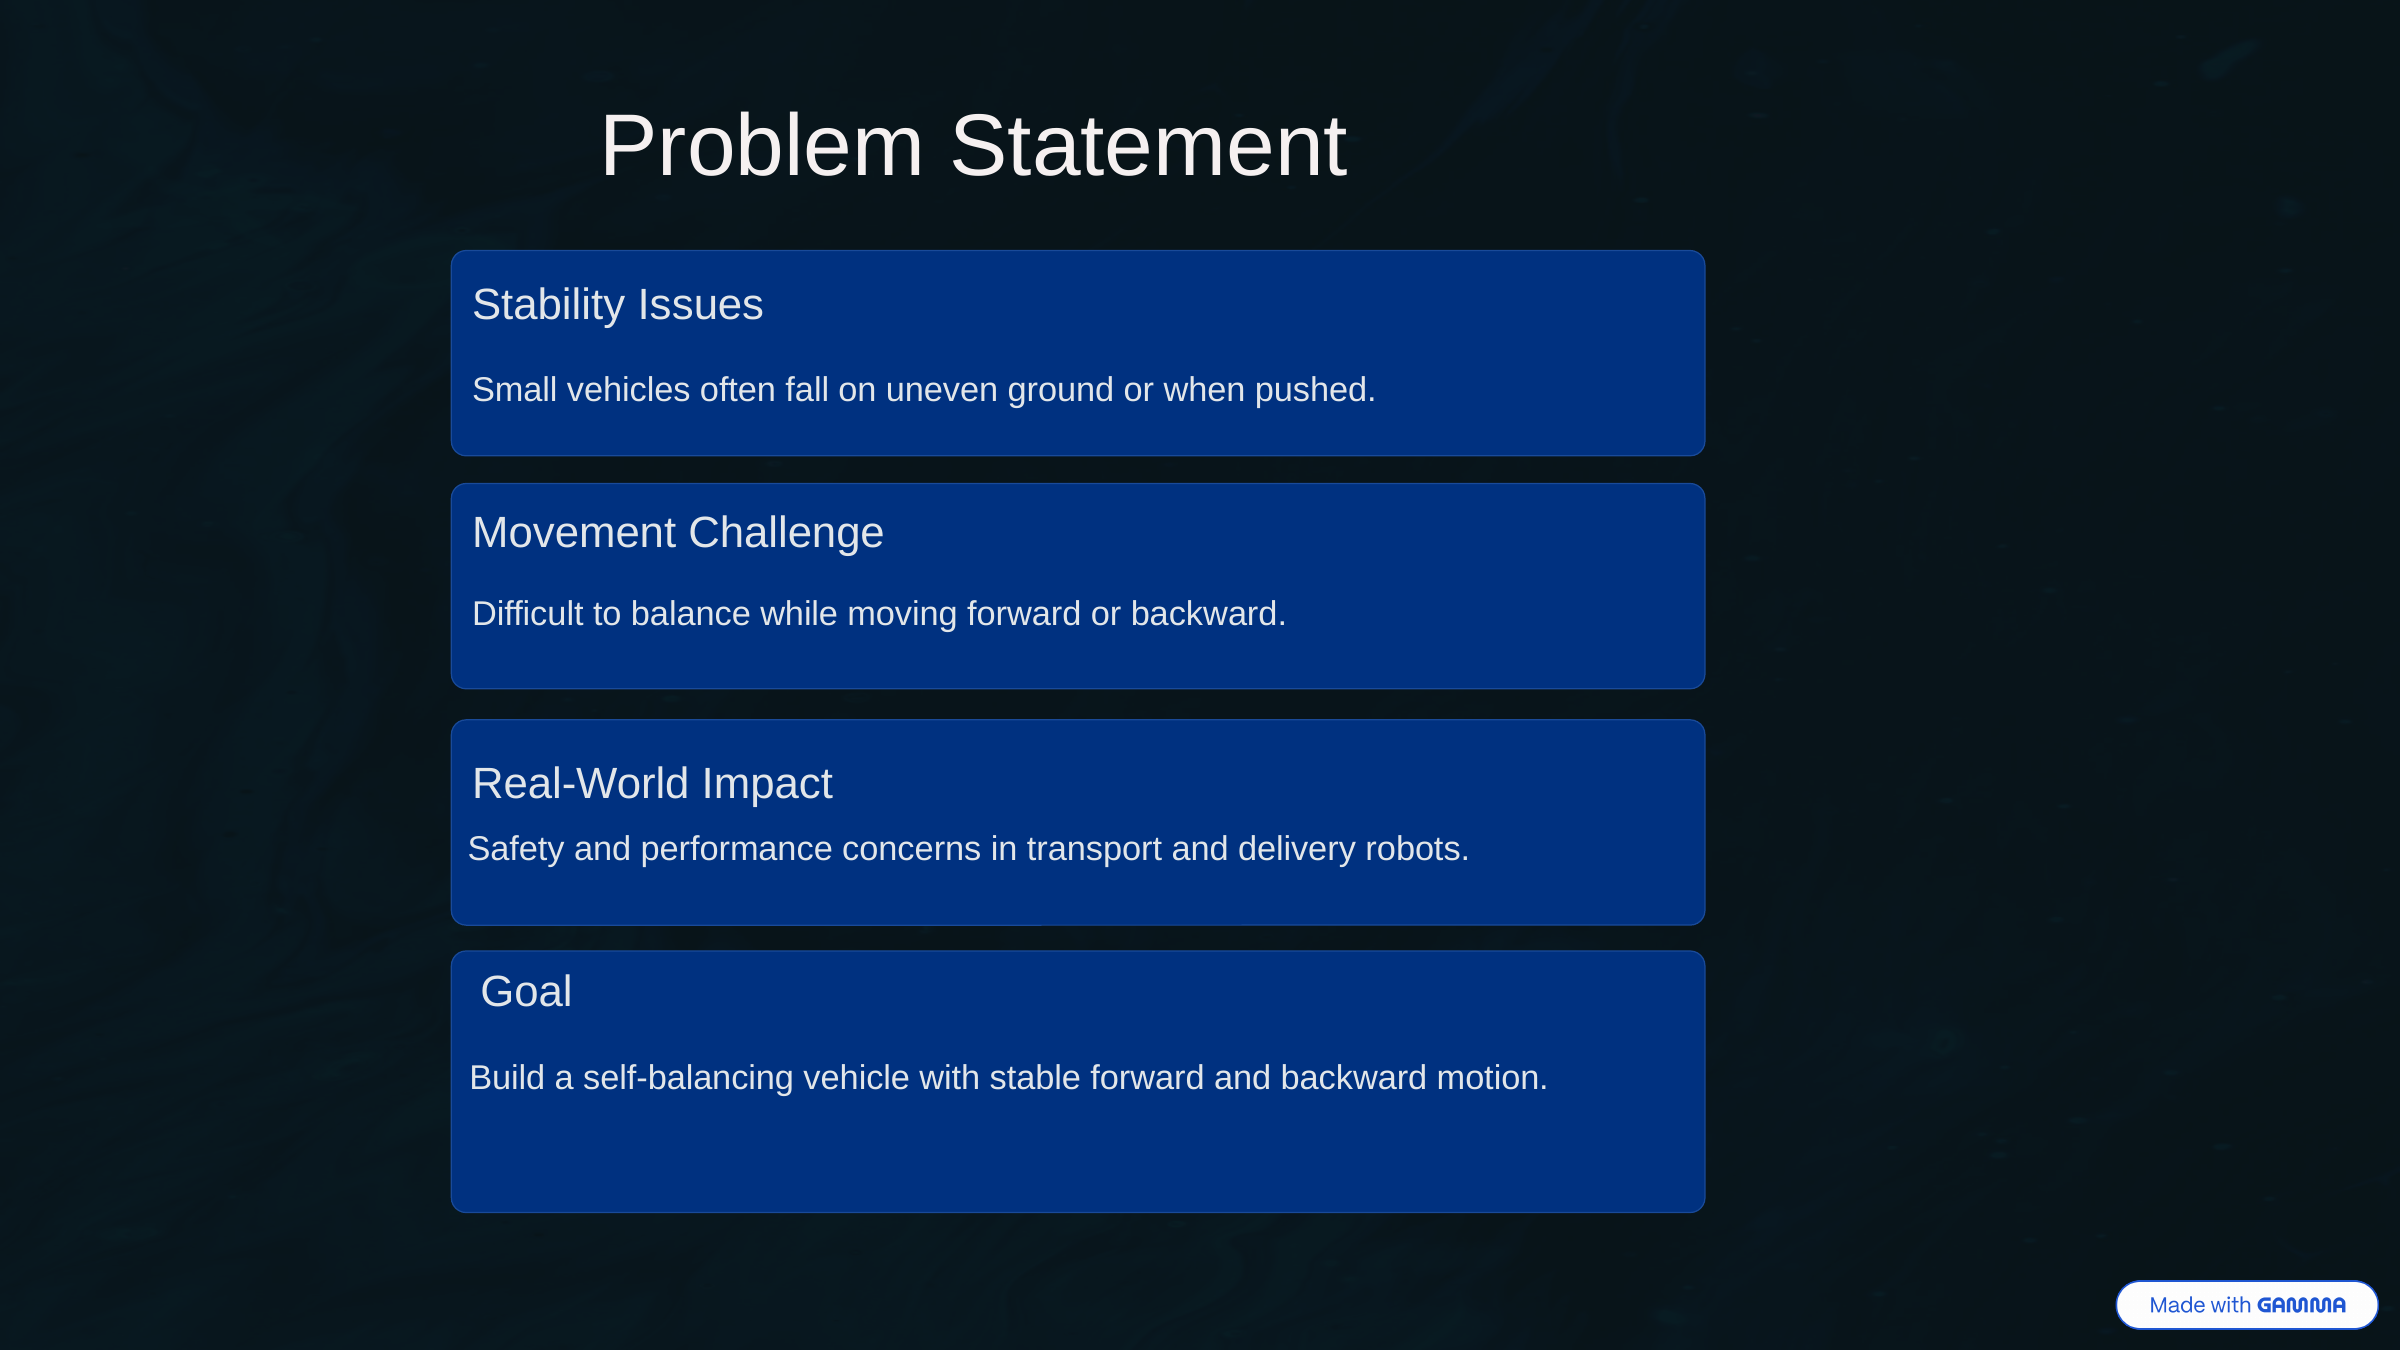

Problem Statement

Stability Issues
Small vehicles often fall on uneven ground or when pushed.

Movement Challenge
Difficult to balance while moving forward or backward.

Real-World Impact
Safety and performance concerns in transport and delivery robots.

Goal
Build a self-balancing vehicle with stable forward and backward motion.